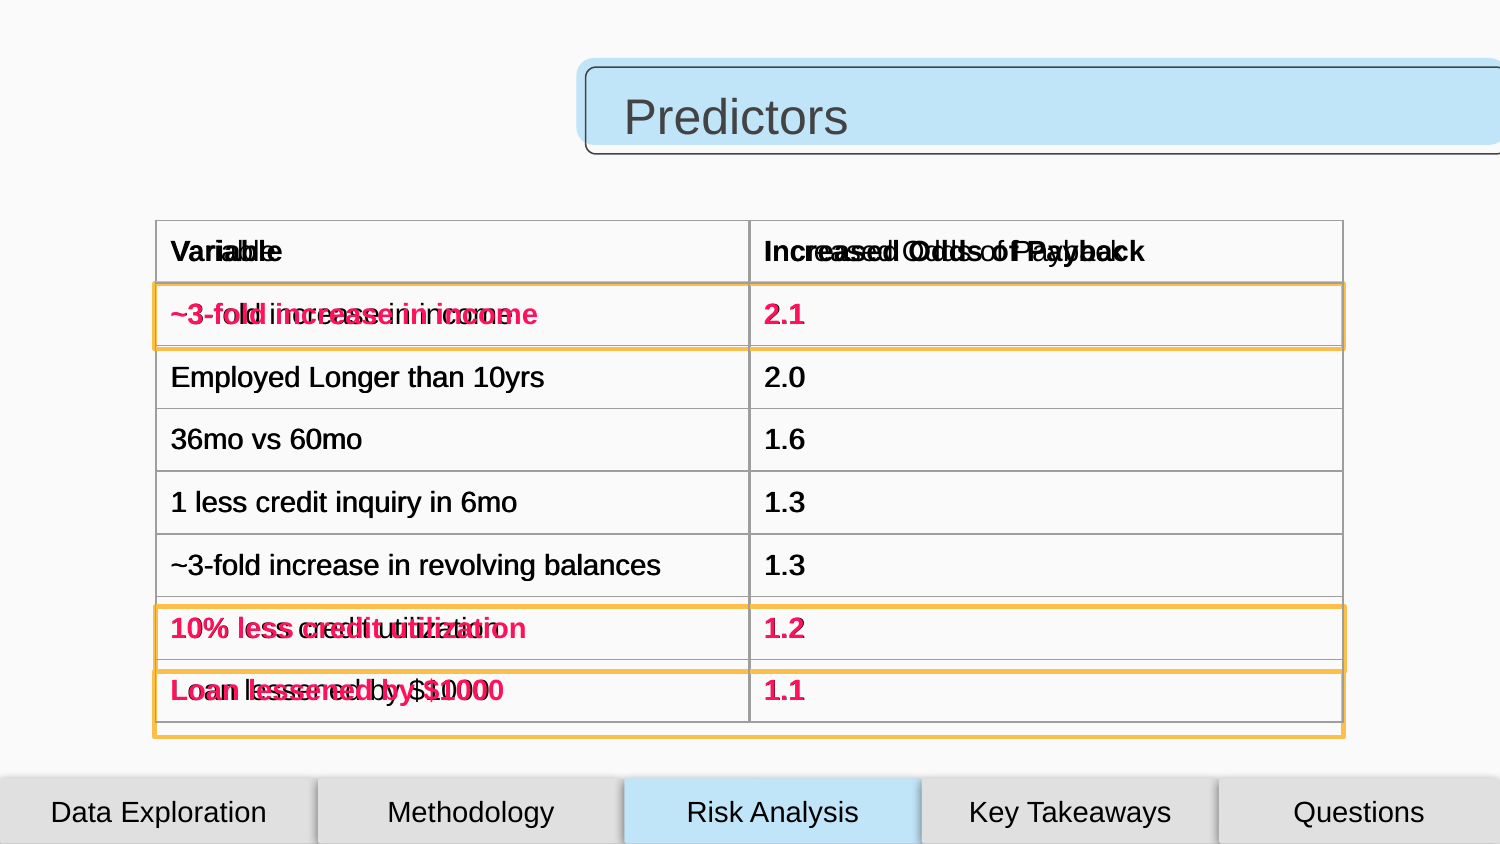

# Predictors
| Variable | Increased Odds of Payback |
| --- | --- |
| ~3-fold increase in income | 2.1 |
| Employed Longer than 10yrs | 2.0 |
| 36mo vs 60mo | 1.6 |
| 1 less credit inquiry in 6mo | 1.3 |
| ~3-fold increase in revolving balances | 1.3 |
| 10% less credit utilization | 1.2 |
| Loan lessened by $1000 | 1.1 |
| Variable | Increased Odds of Payback |
| --- | --- |
| ~3-fold increase in income | 2.1 |
| Employed Longer than 10yrs | 2.0 |
| 36mo vs 60mo | 1.6 |
| 1 less credit inquiry in 6mo | 1.3 |
| ~3-fold increase in revolving balances | 1.3 |
| 10% less credit utilization | 1.2 |
| Loan lessened by $1000 | 1.1 |

Data Exploration
Methodology
Risk Analysis
Key Takeaways
Questions